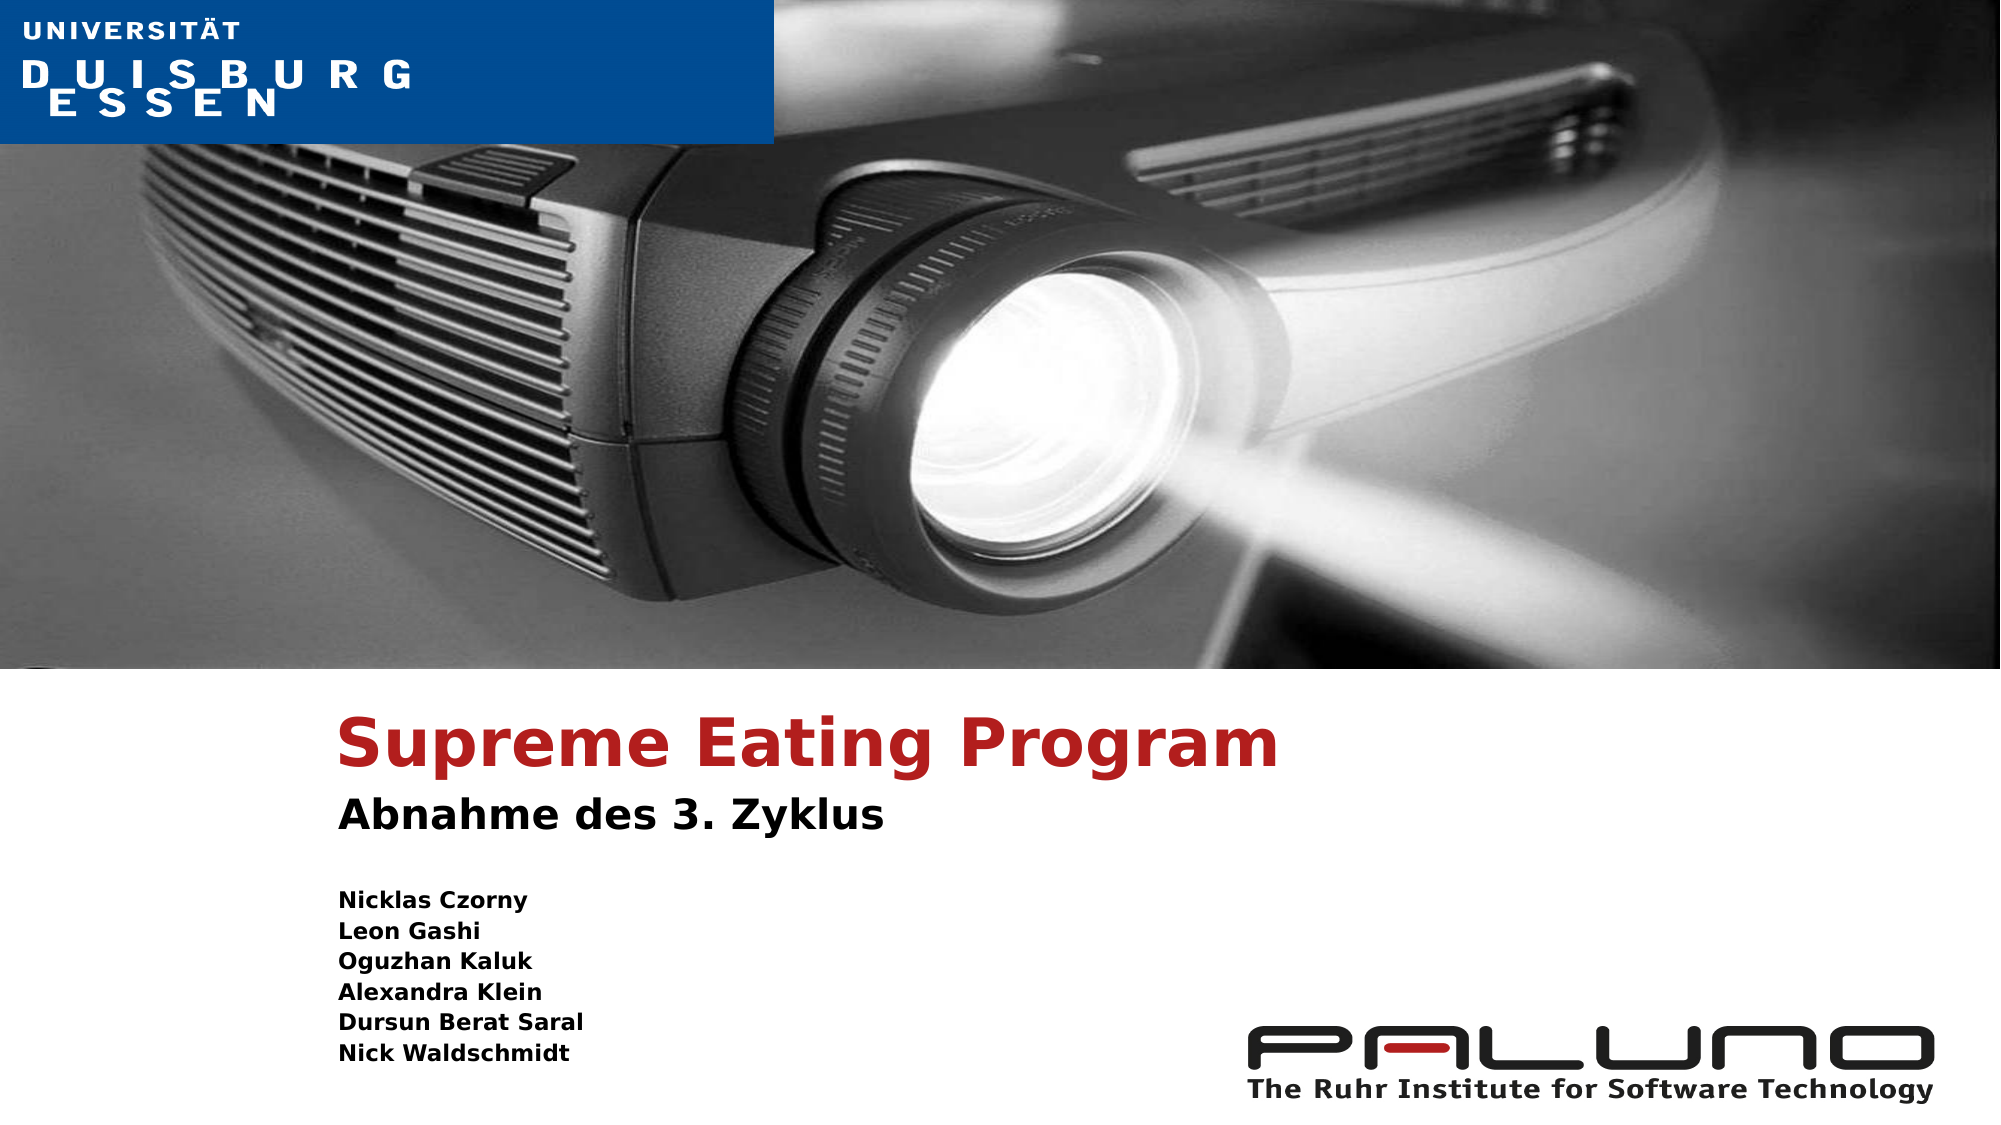

# Supreme Eating Program
Abnahme des 3. Zyklus
Nicklas Czorny
Leon Gashi
Oguzhan Kaluk
Alexandra Klein
Dursun Berat Saral
Nick Waldschmidt